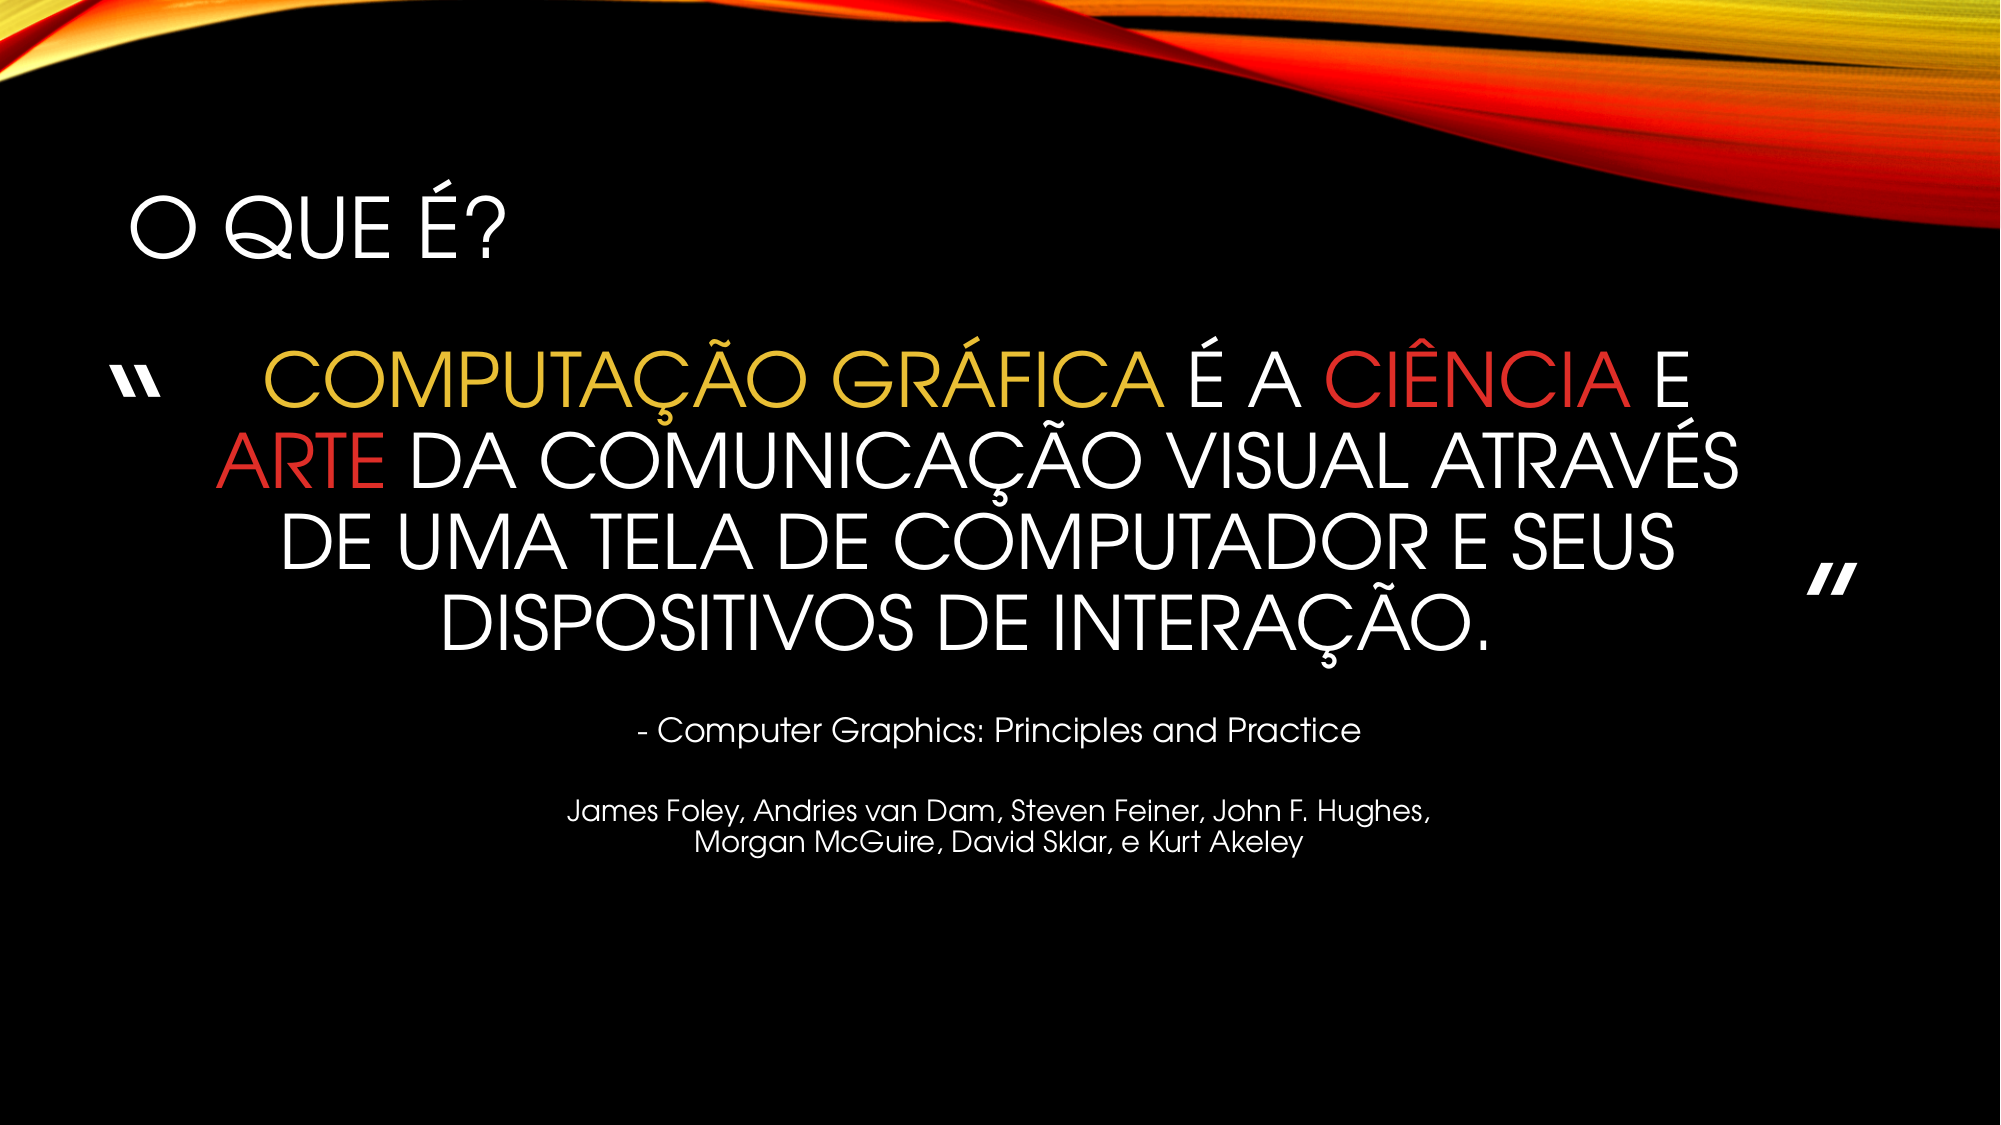

O Que É?
# Computação gráfica é a ciência e arte da comunicação visual através de uma tela de computador e seus dispositivos de interação.
- Computer Graphics: Principles and Practice
James Foley, Andries van Dam, Steven Feiner, John F. Hughes,
Morgan McGuire, David Sklar, e Kurt Akeley